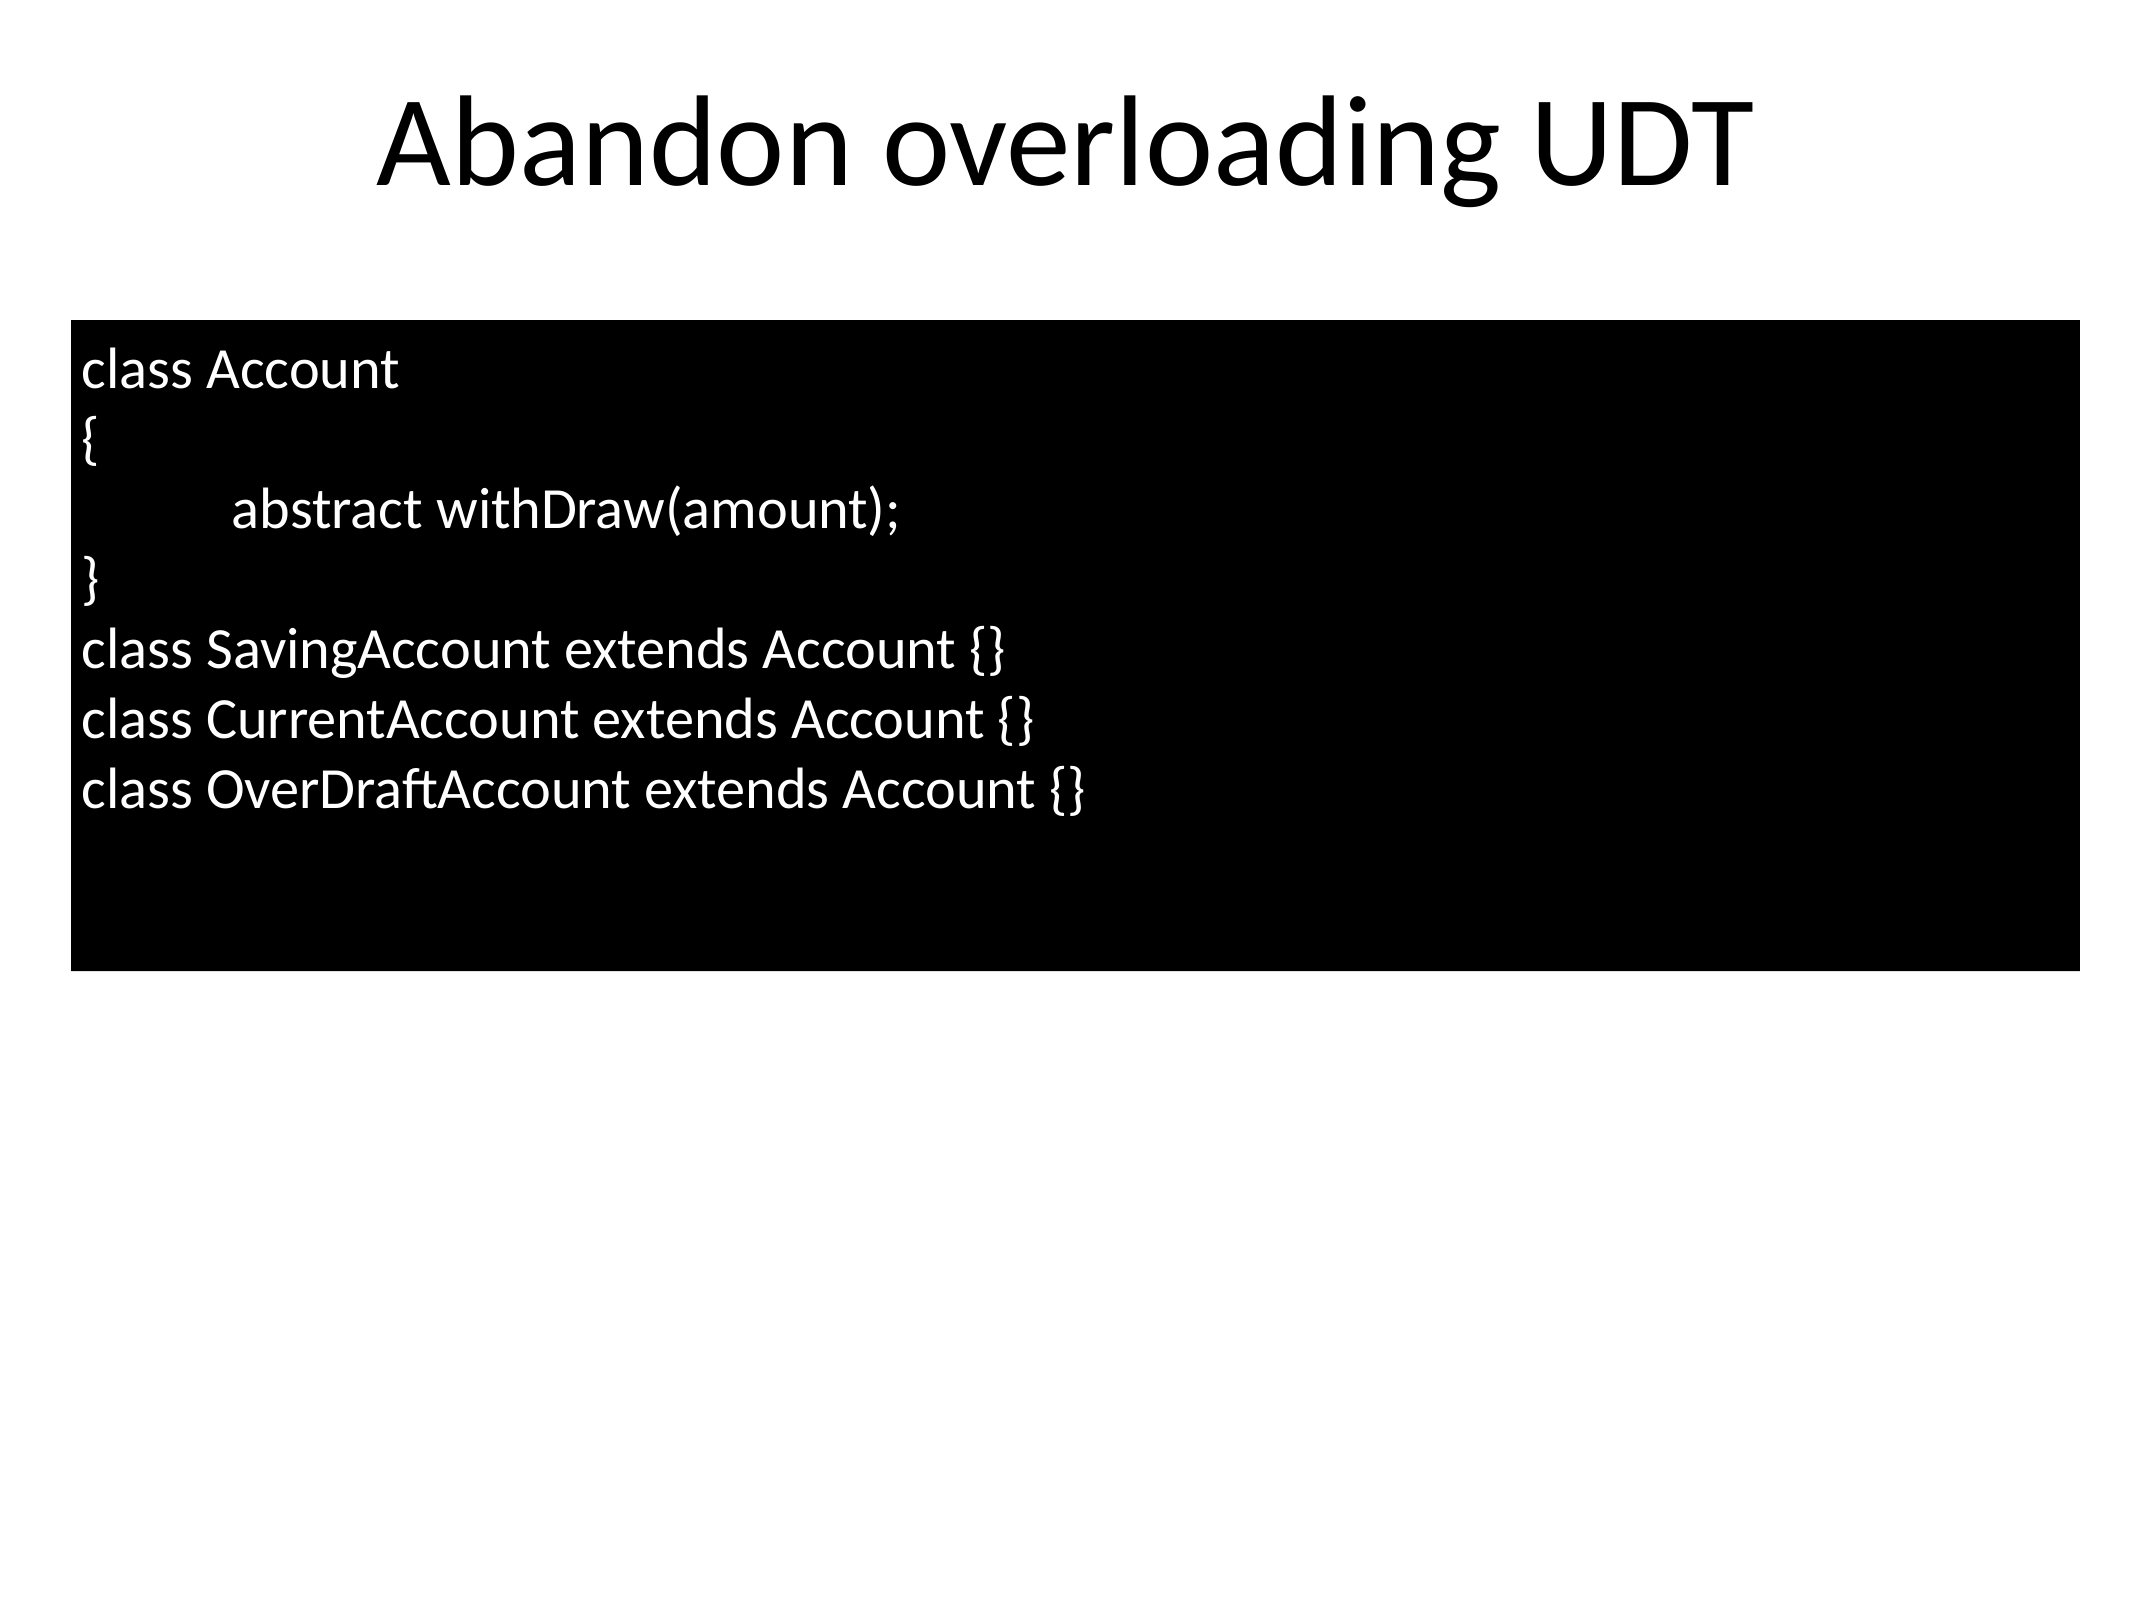

Abandon overloading UDT
class Account
{
	abstract withDraw(amount);
}
class SavingAccount extends Account {}
class CurrentAccount extends Account {}
class OverDraftAccount extends Account {}